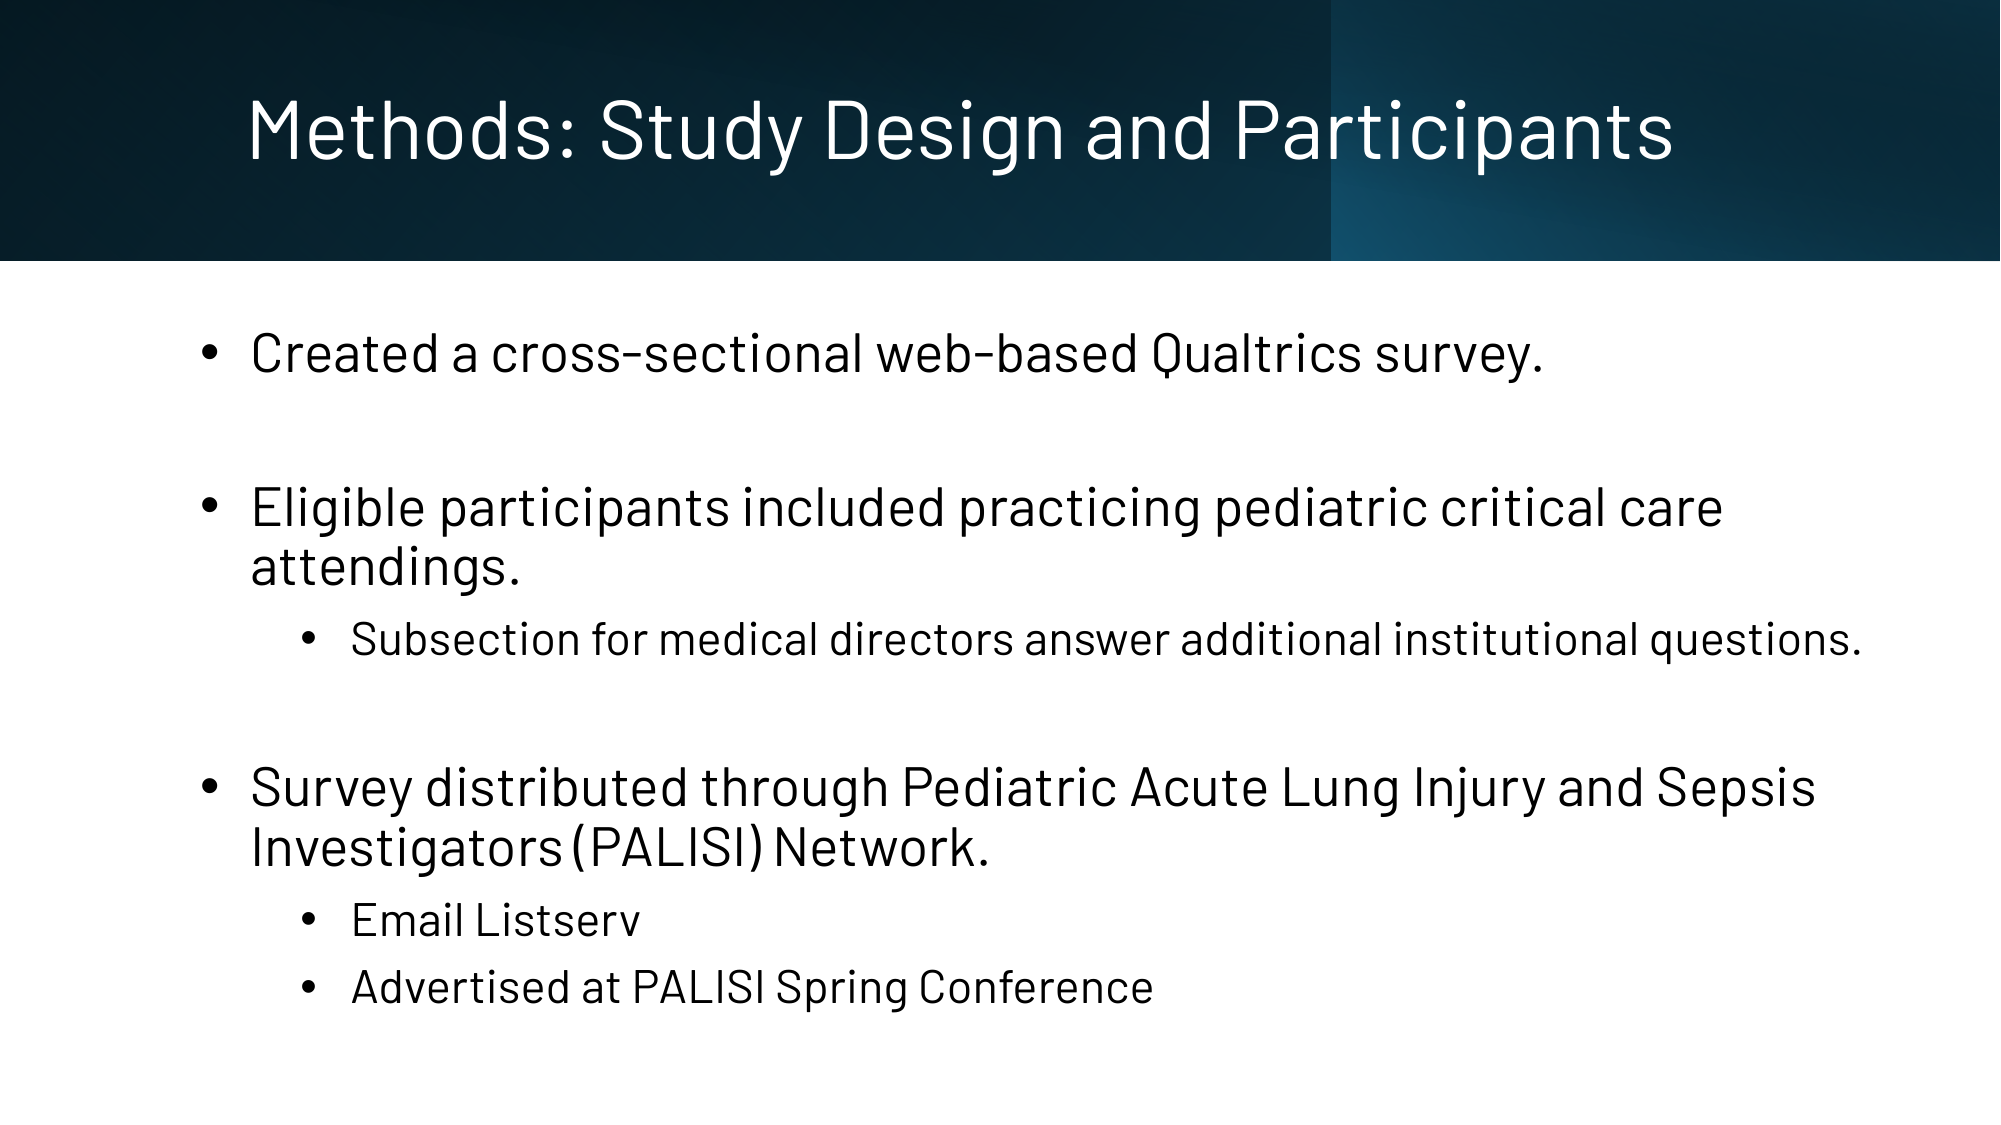

# Methods: Study Design and Participants
Created a cross-sectional web-based Qualtrics survey.

Eligible participants included practicing pediatric critical care attendings.
Subsection for medical directors answer additional institutional questions.

Survey distributed through Pediatric Acute Lung Injury and Sepsis Investigators (PALISI) Network.
Email Listserv
Advertised at PALISI Spring Conference